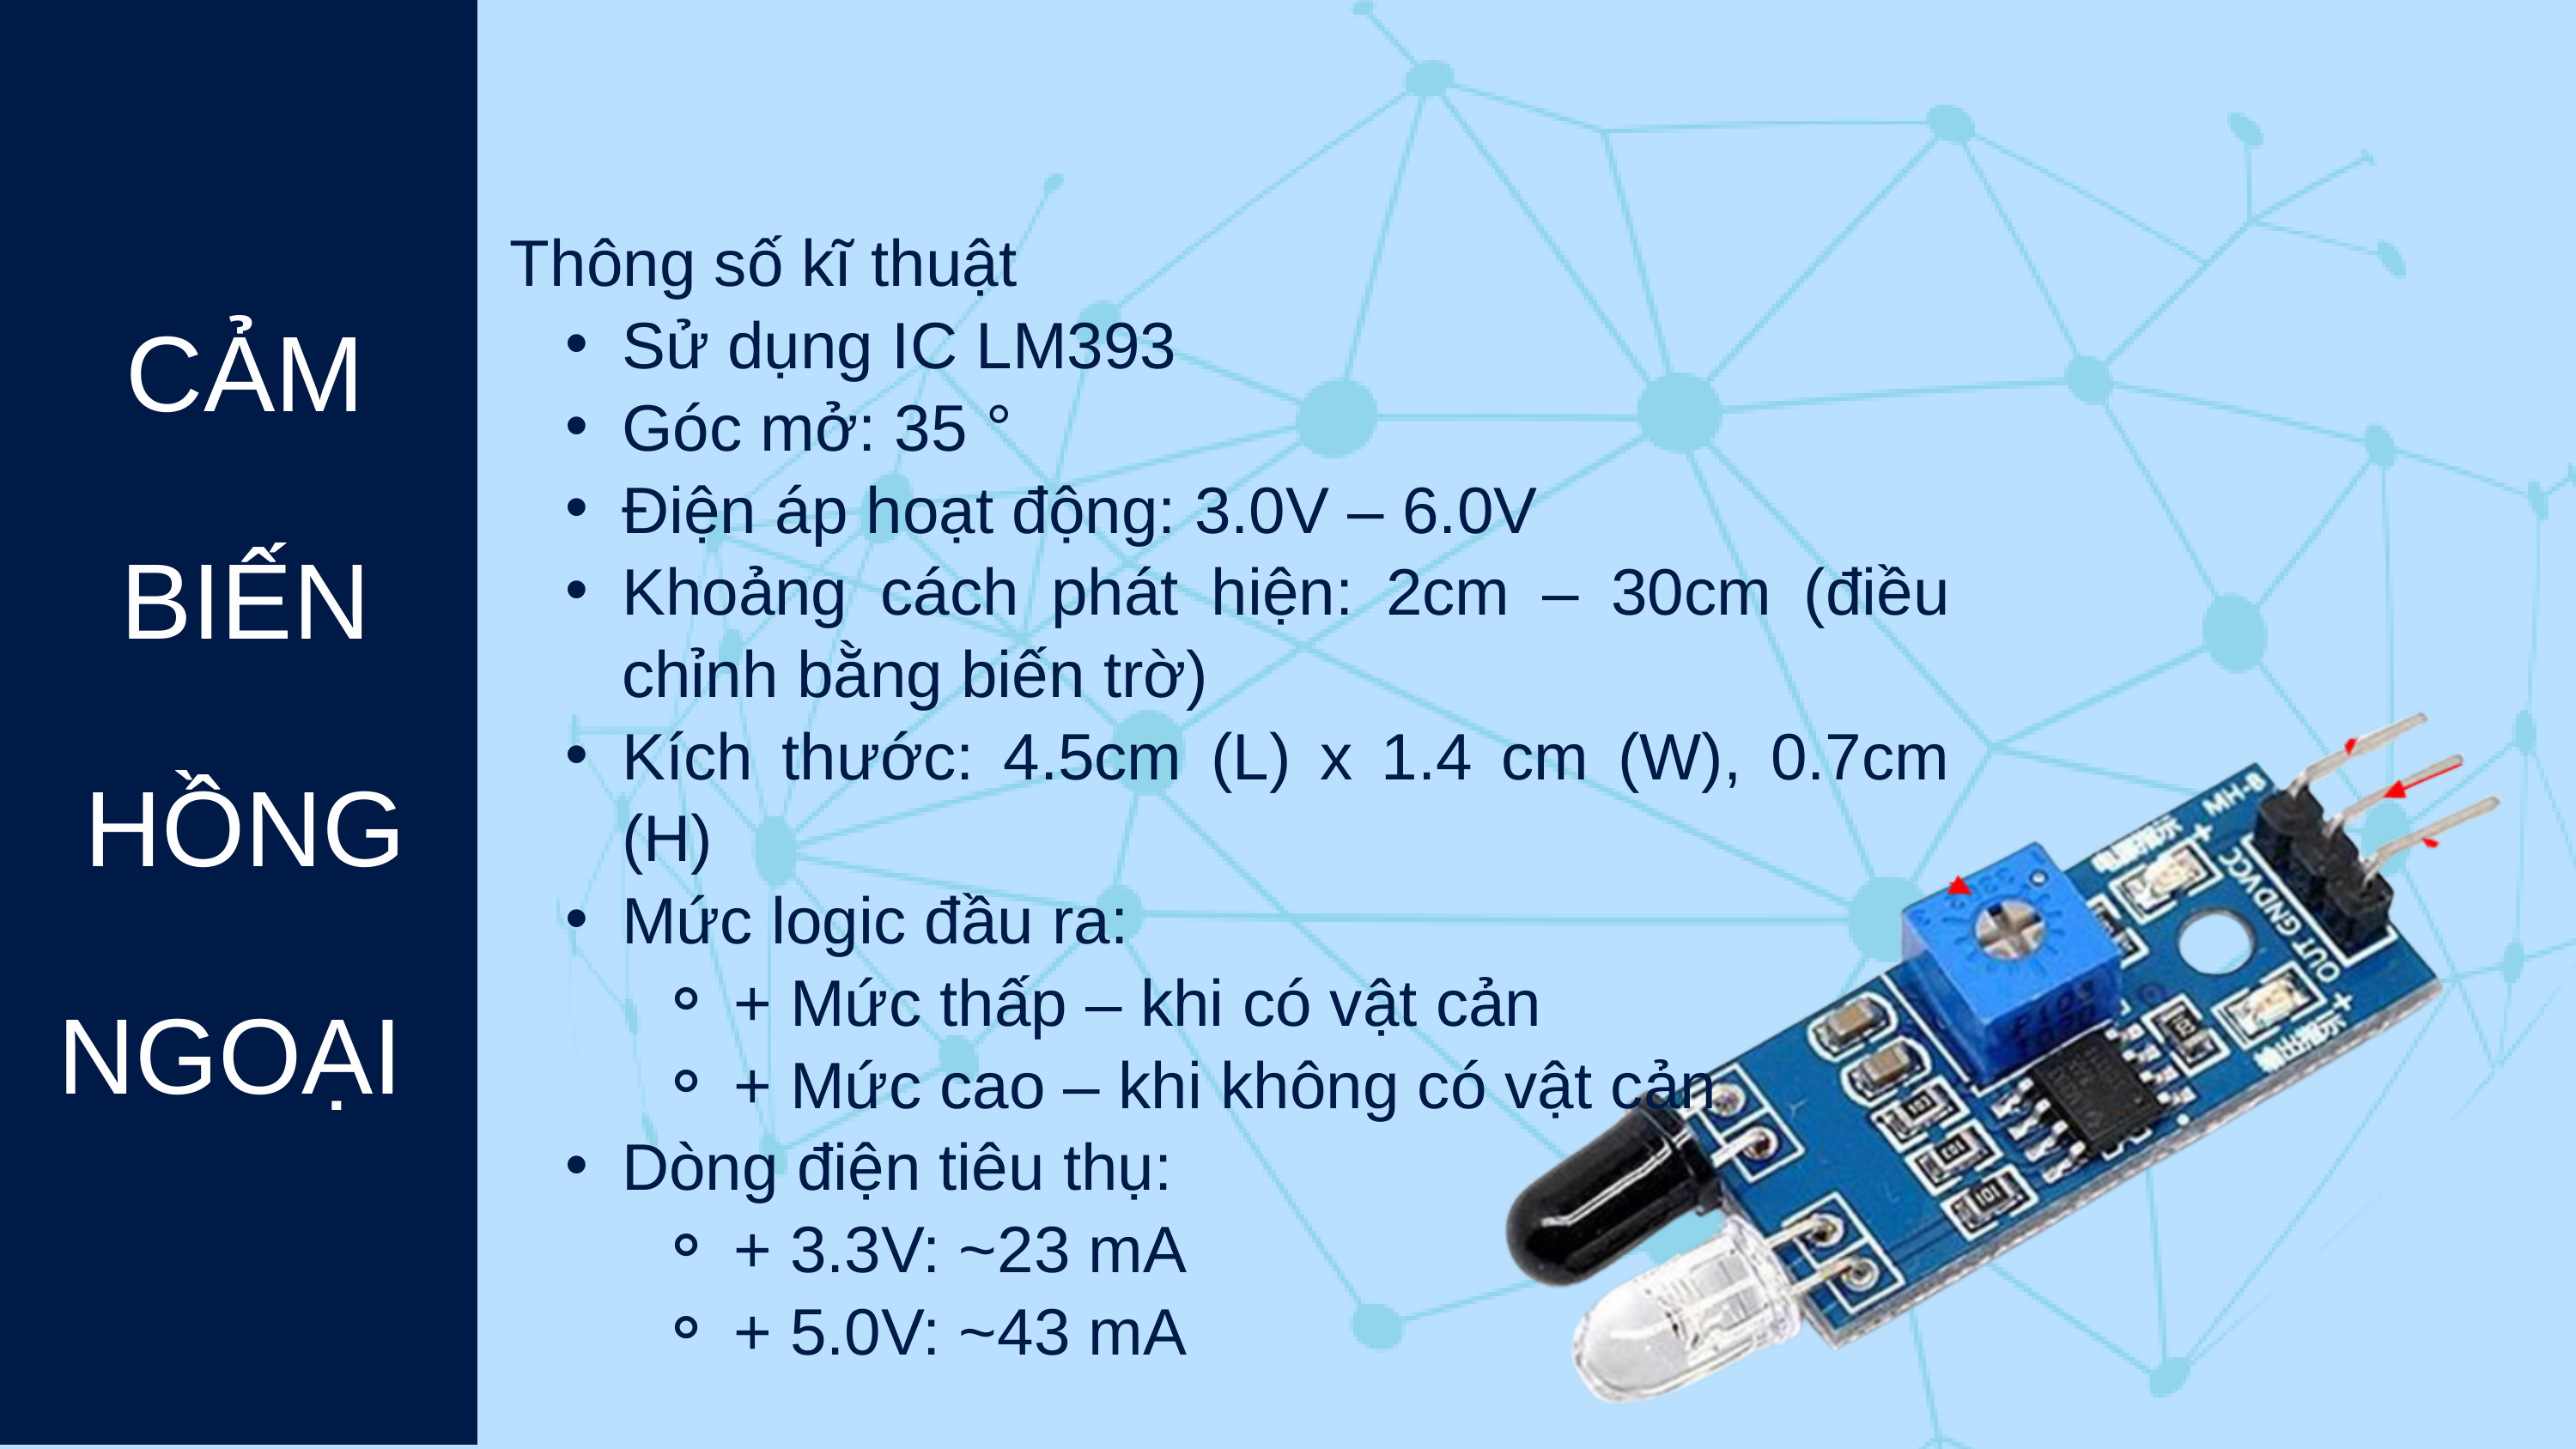

CẢM BIẾN HỒNG NGOẠI
Thông số kĩ thuật
Sử dụng IC LM393
Góc mở: 35 °
Điện áp hoạt động: 3.0V – 6.0V
Khoảng cách phát hiện: 2cm – 30cm (điều chỉnh bằng biến trờ)
Kích thước: 4.5cm (L) x 1.4 cm (W), 0.7cm (H)
Mức logic đầu ra:
+ Mức thấp – khi có vật cản
+ Mức cao – khi không có vật cản
Dòng điện tiêu thụ:
+ 3.3V: ~23 mA
+ 5.0V: ~43 mA